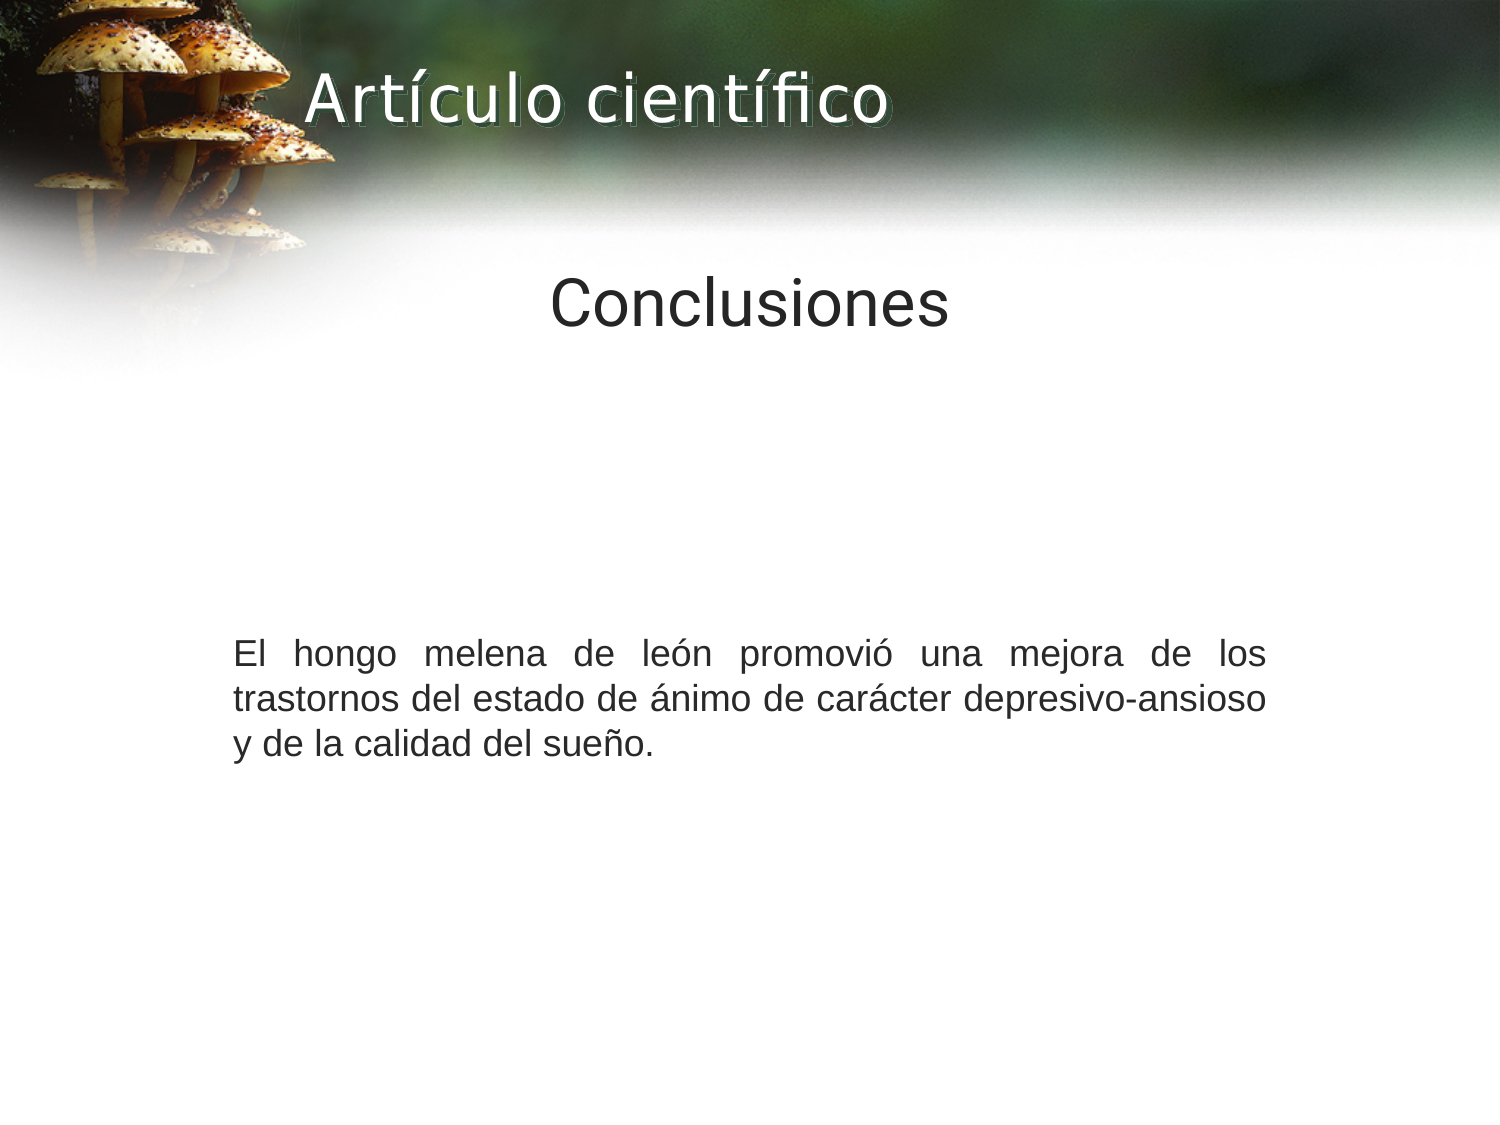

# Artículo científico

Conclusiones
El hongo melena de león promovió una mejora de los trastornos del estado de ánimo de carácter depresivo-ansioso y de la calidad del sueño.